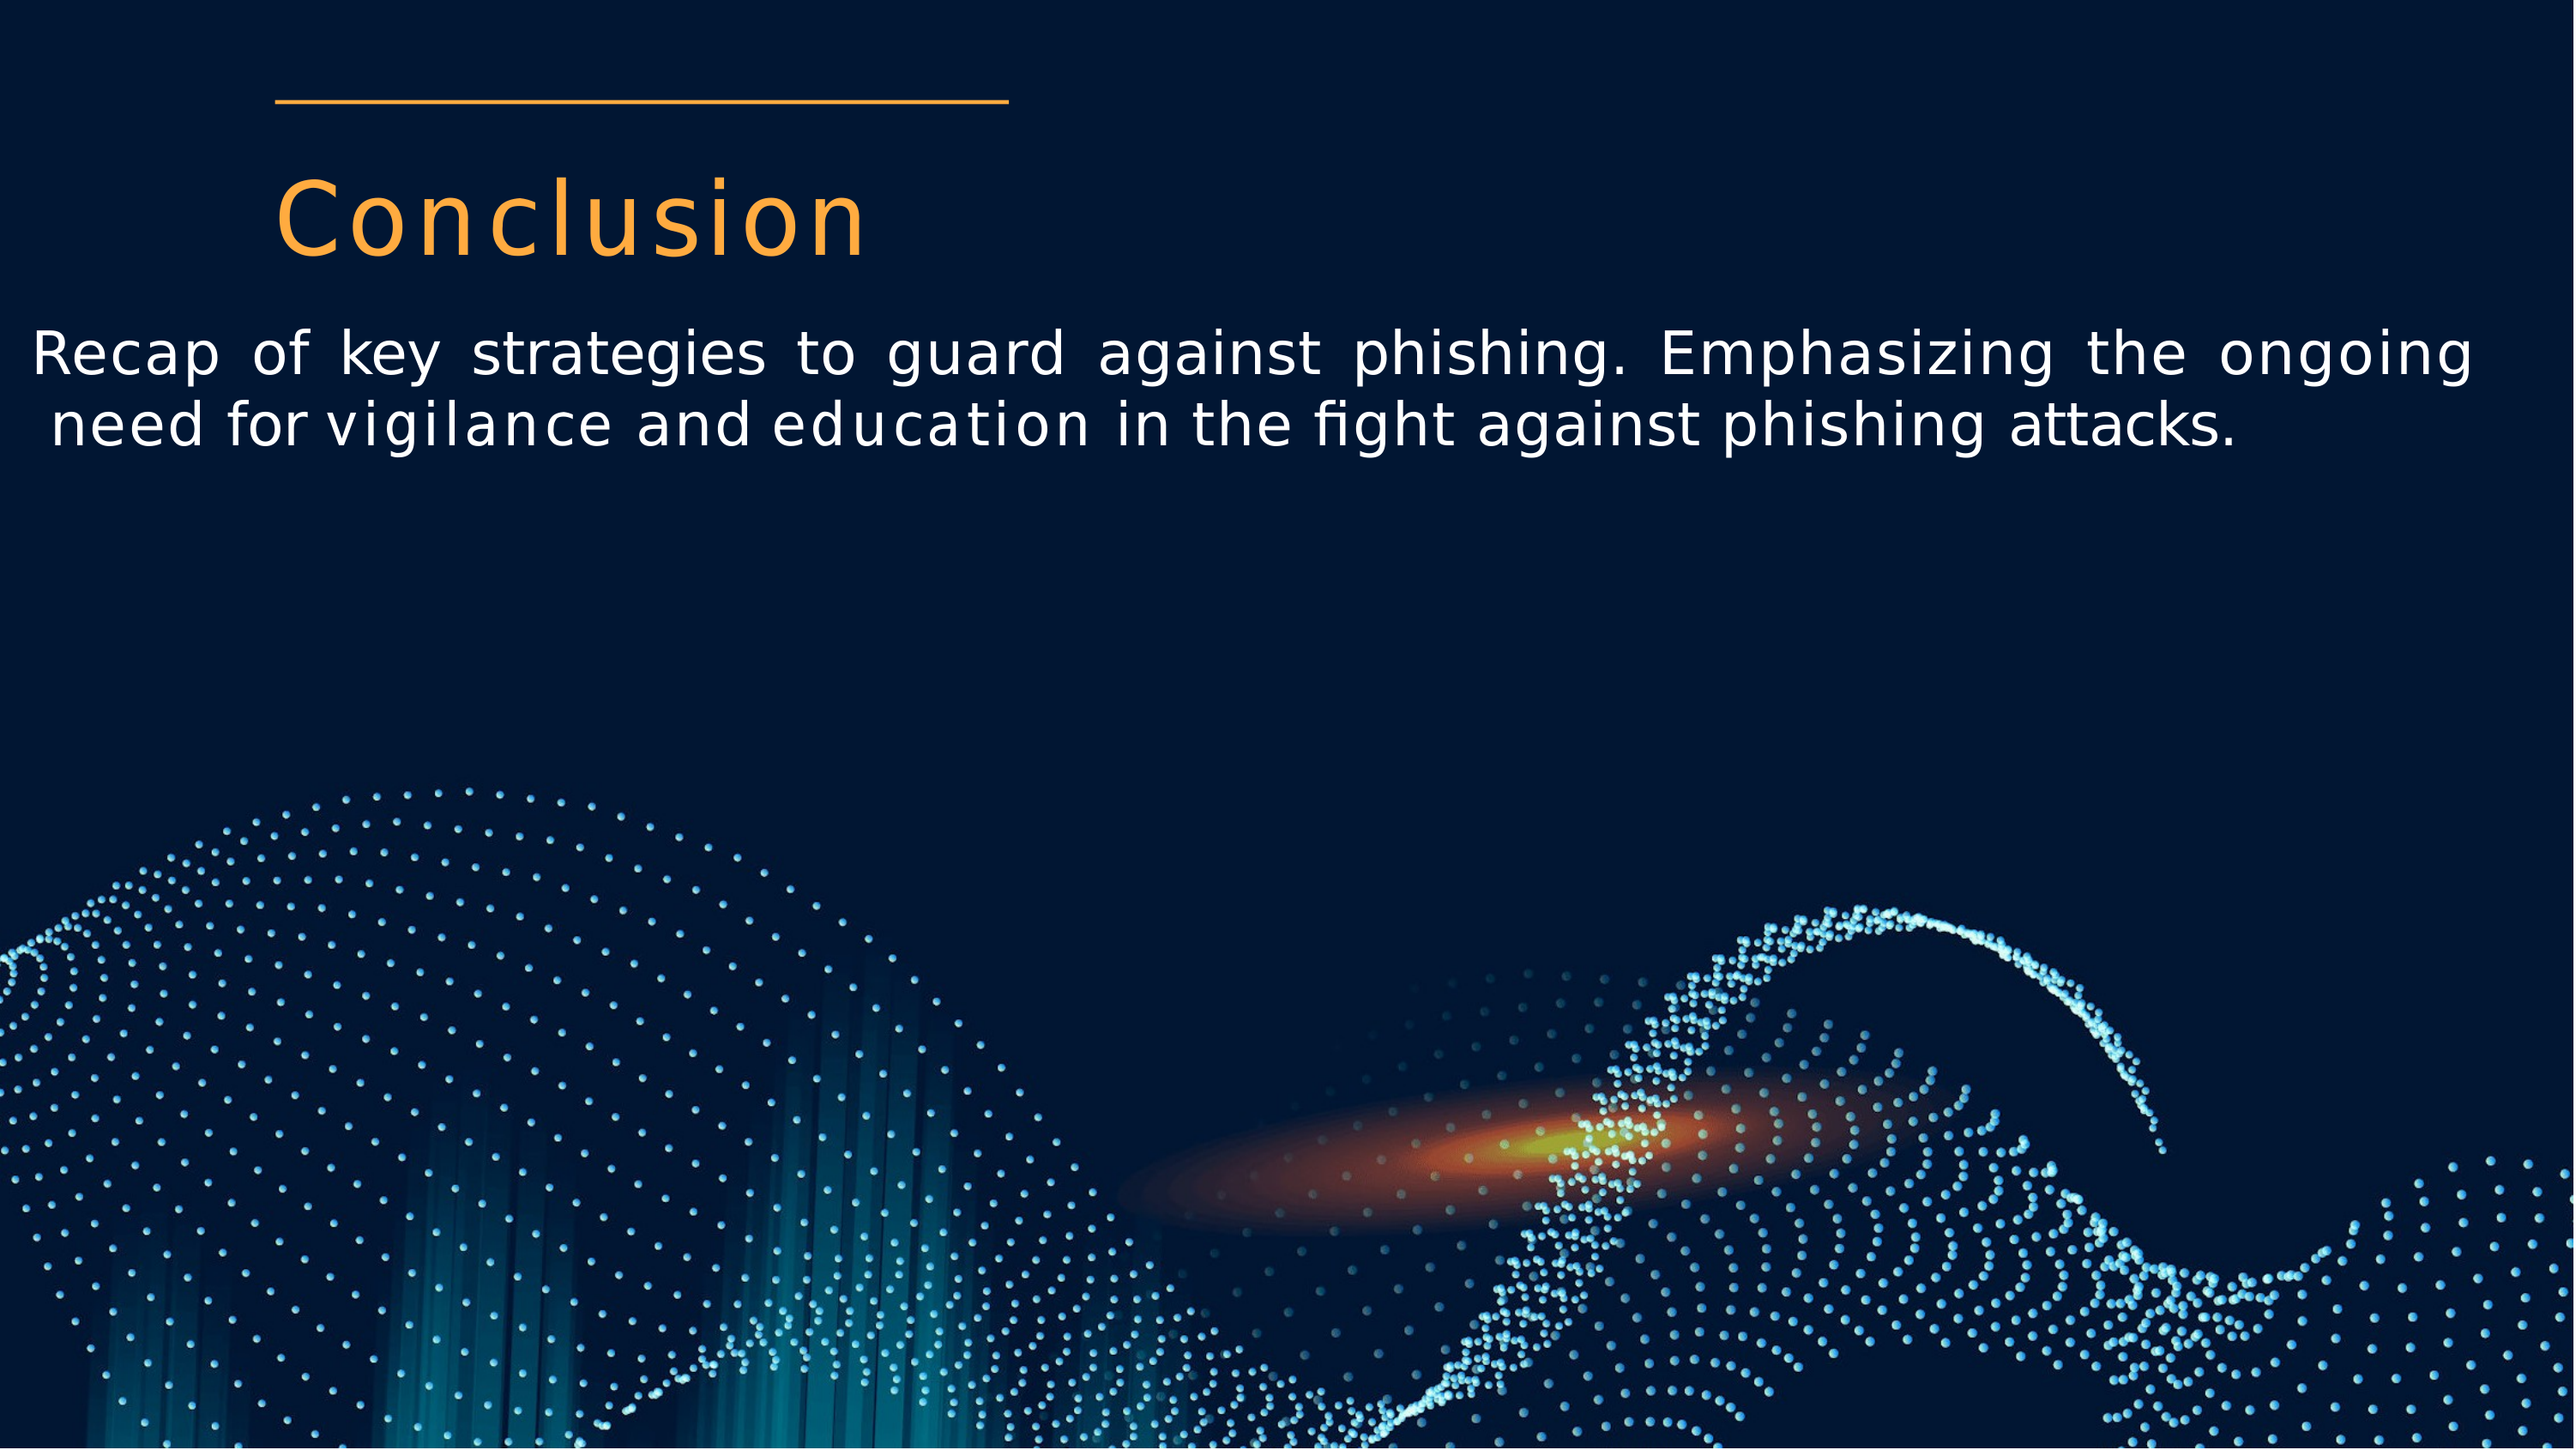

Conclusion
Recap of key strategies to guard against phishing. Emphasizing the ongoing  need for vigilance and education in the ﬁght against phishing attacks.